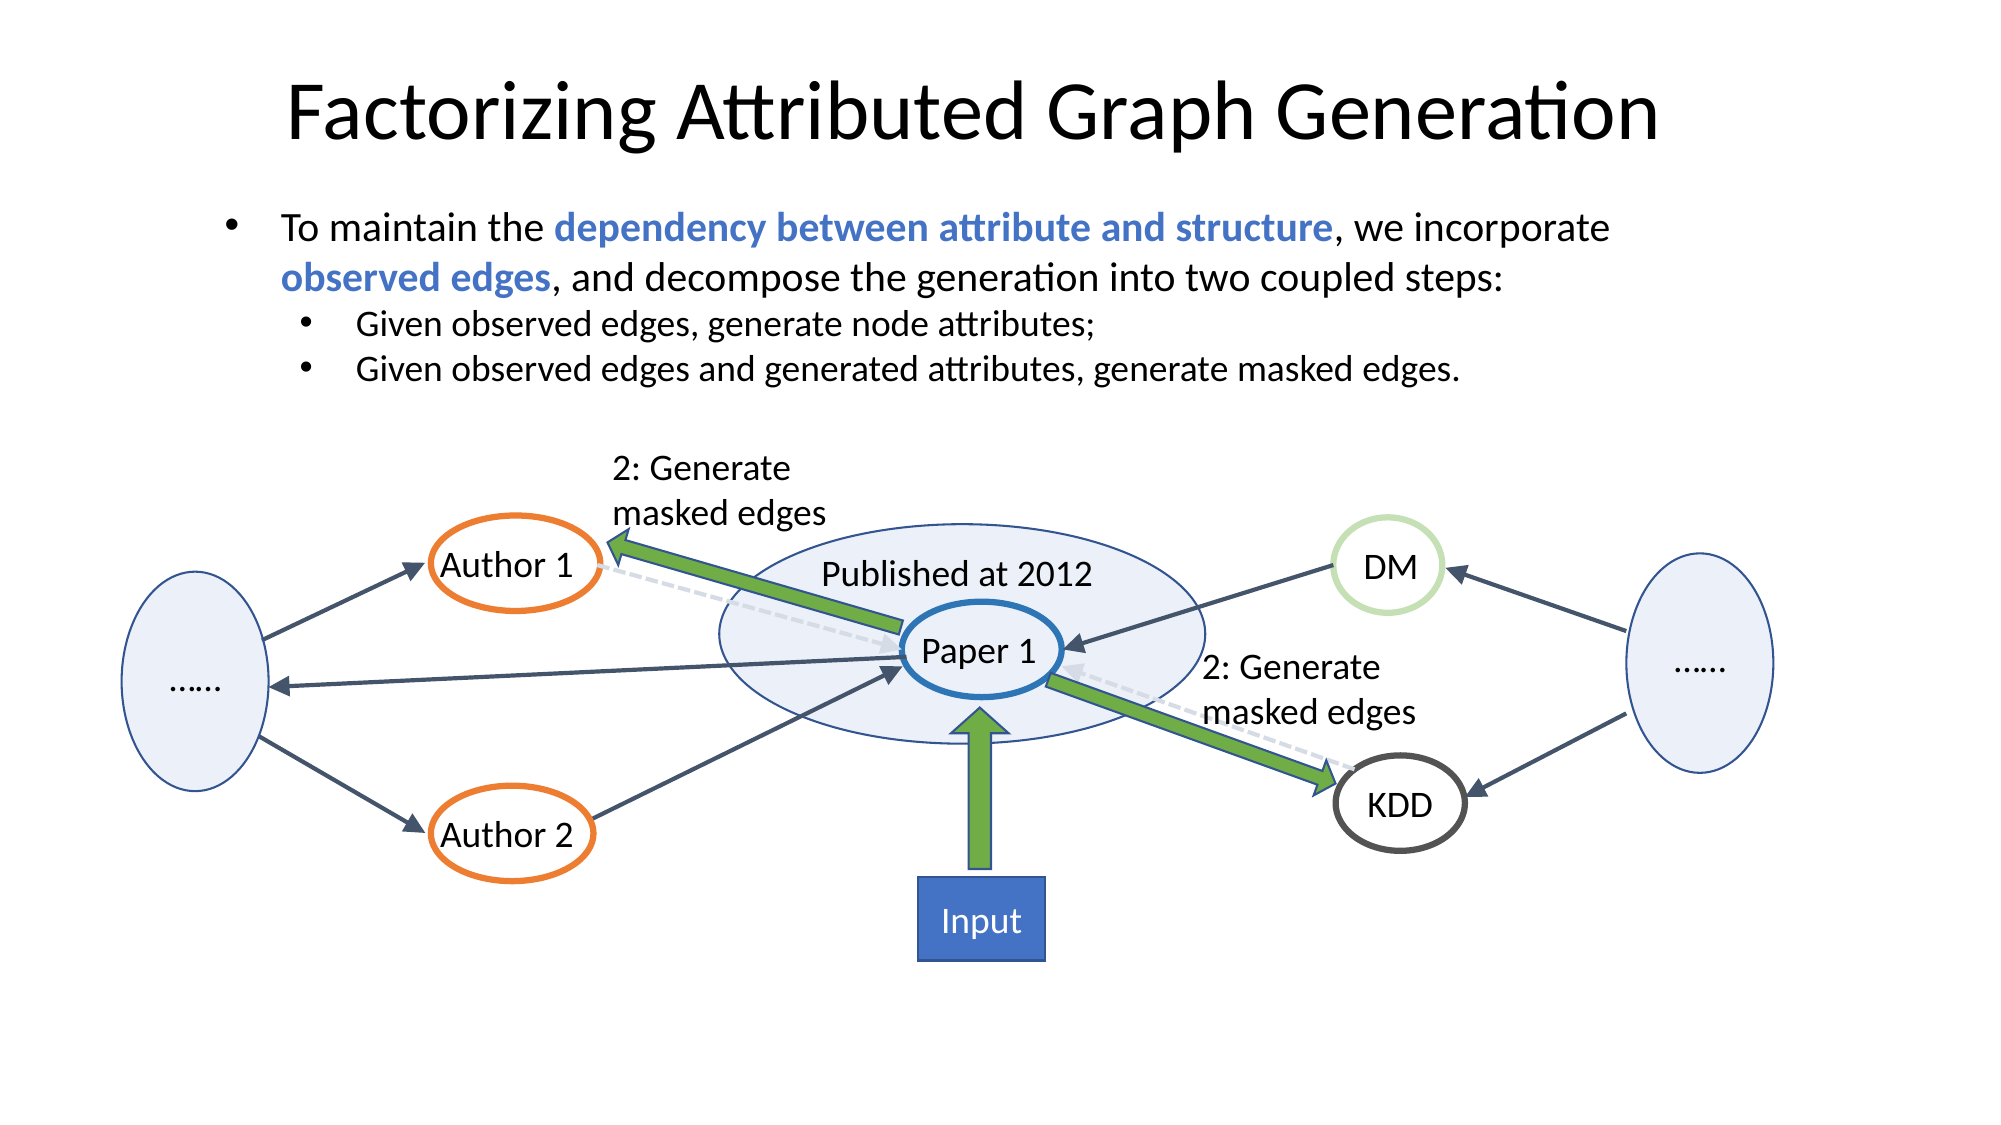

# Factorizing Attributed Graph Generation
To maintain the dependency between attribute and structure, we incorporate observed edges, and decompose the generation into two coupled steps:
Given observed edges, generate node attributes;
Given observed edges and generated attributes, generate masked edges.

2: Generate masked edges

Author 1

DM

Published at 2012

Paper 1
……
2: Generate masked edges
……

KDD

Author 2
Input